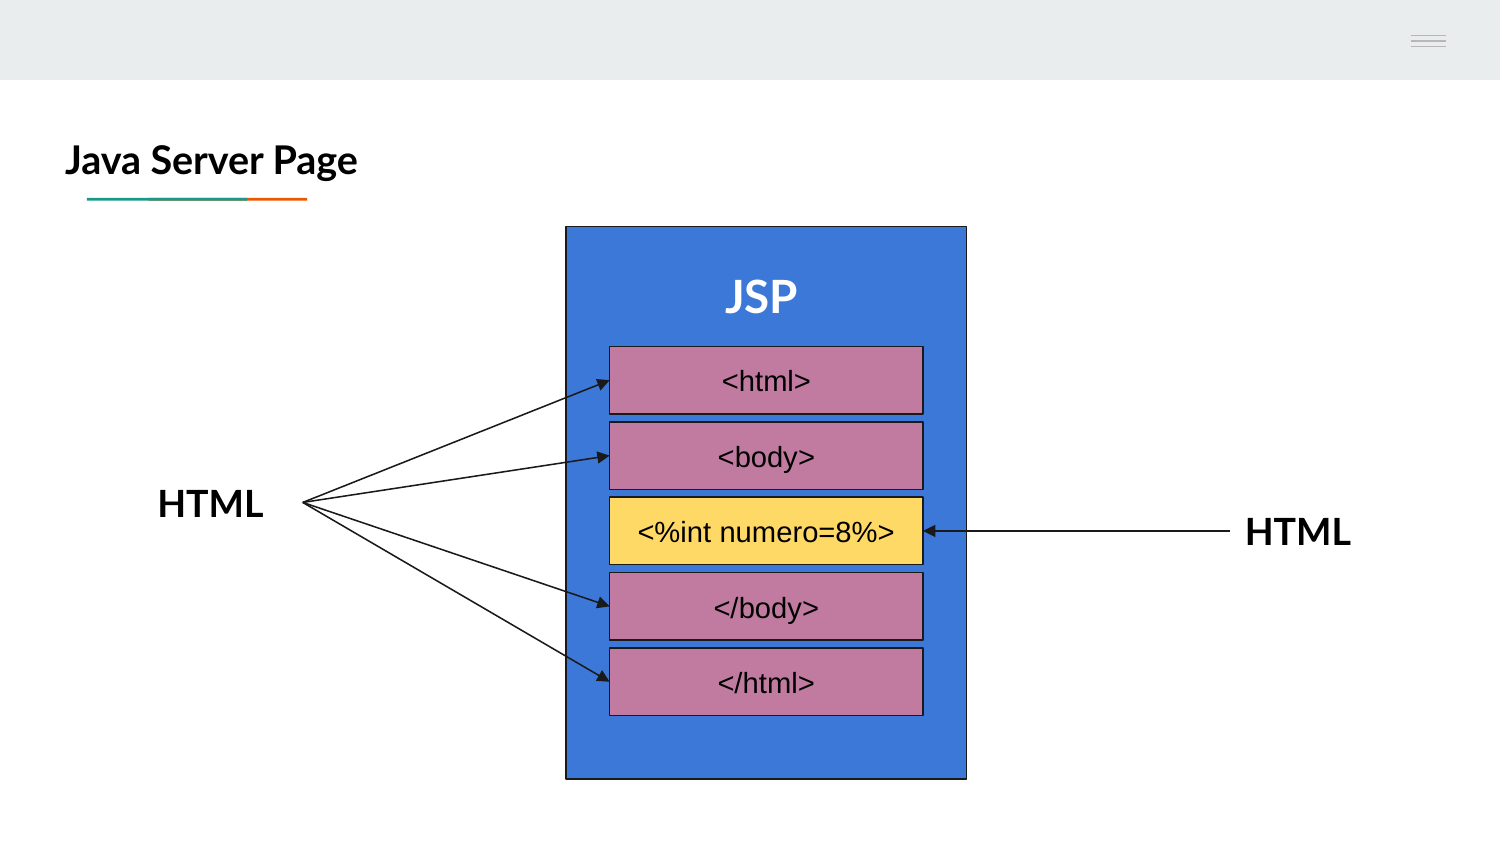

Java Server Page

JSP

<html>
<body>
HTML
HTML
<%int numero=8%>
</body>
</html>